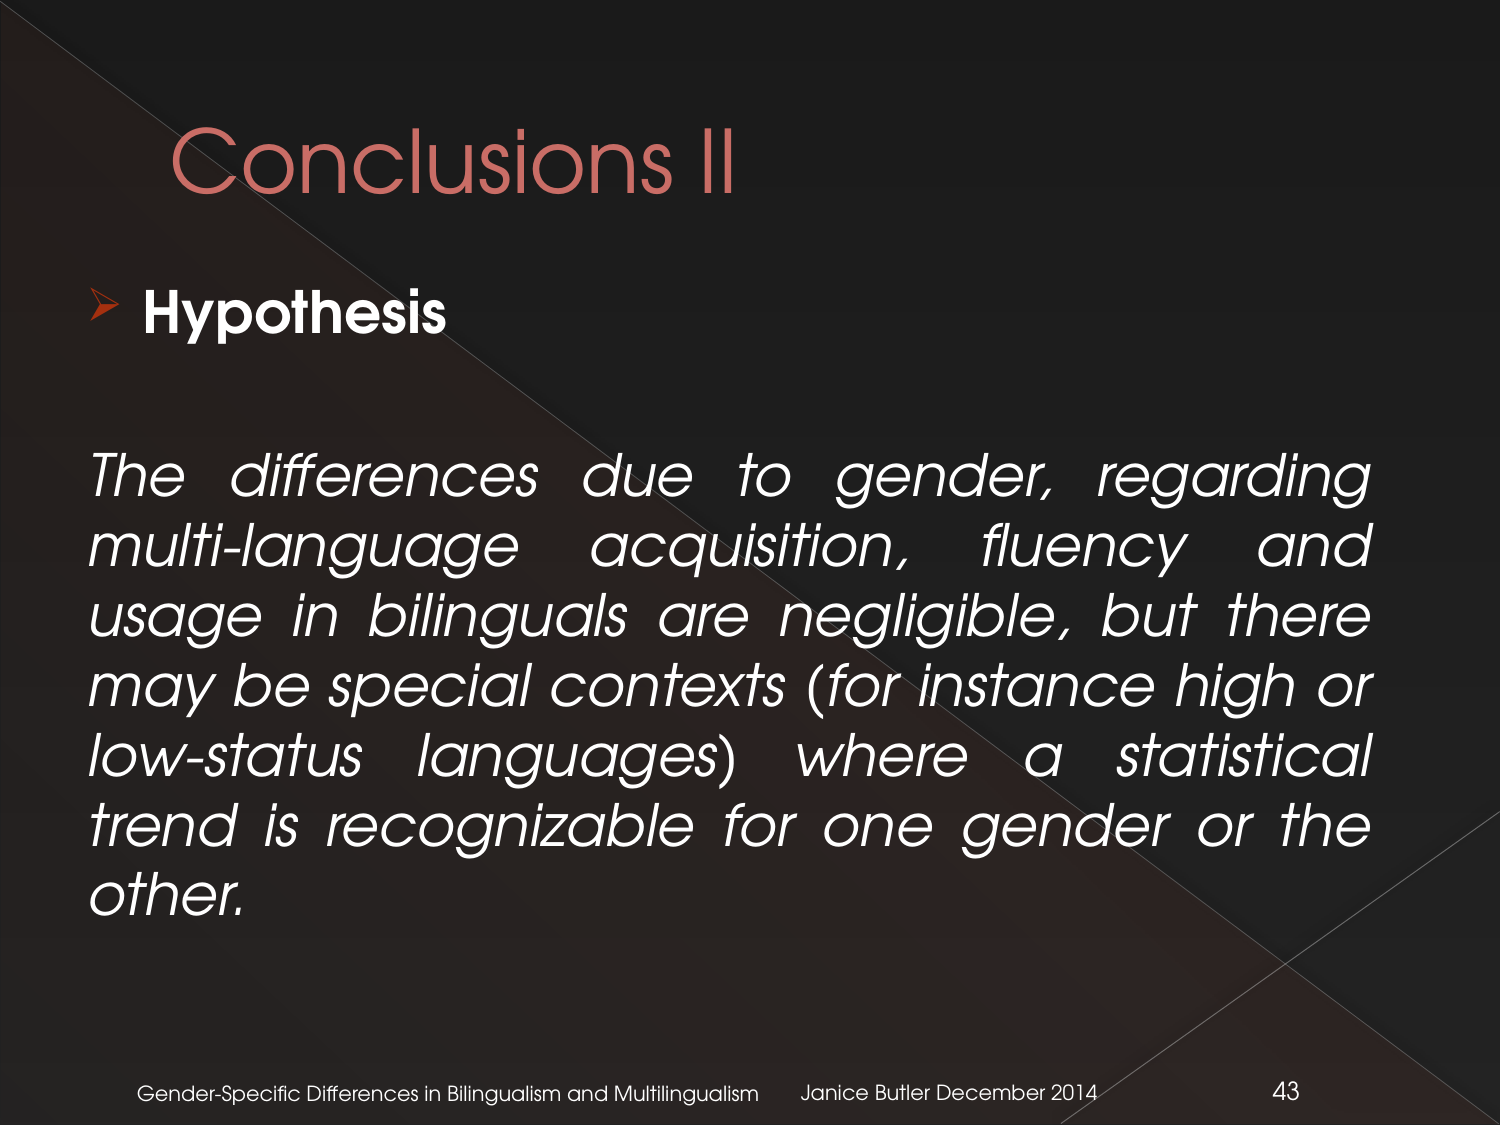

# Conclusions II
Hypothesis

The differences due to gender, regarding multi-language acquisition, fluency and usage in bilinguals are negligible, but there may be special contexts (for instance high or low-status languages) where a statistical trend is recognizable for one gender or the other.
Janice Butler December 2014
Gender-Specific Differences in Bilingualism and Multilingualism
43